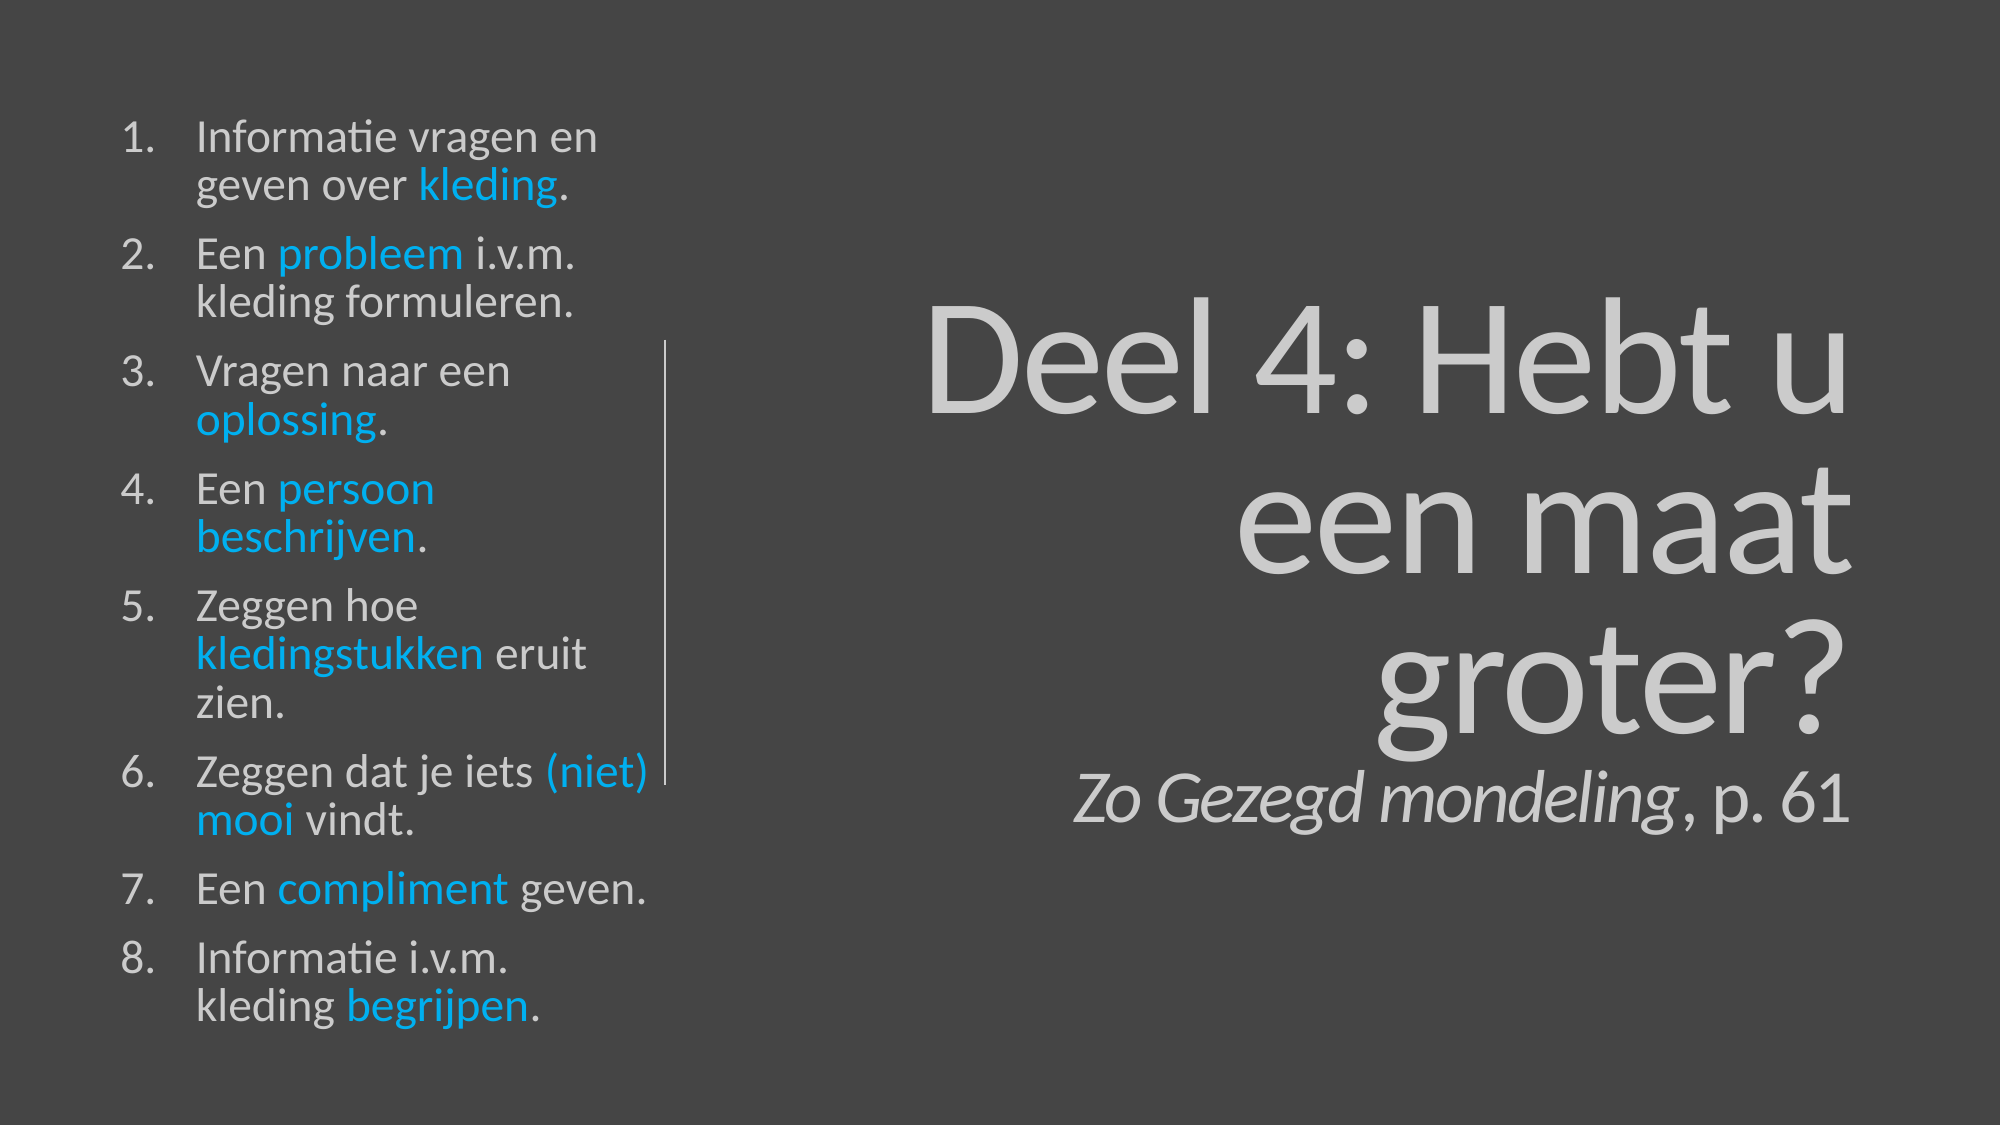

Informatie vragen en geven over kleding.
Een probleem i.v.m. kleding formuleren.
Vragen naar een oplossing.
Een persoon beschrijven.
Zeggen hoe kledingstukken eruit zien.
Zeggen dat je iets (niet) mooi vindt.
Een compliment geven.
Informatie i.v.m. kleding begrijpen.
# Deel 4: Hebt u een maat groter? Zo Gezegd mondeling, p. 61